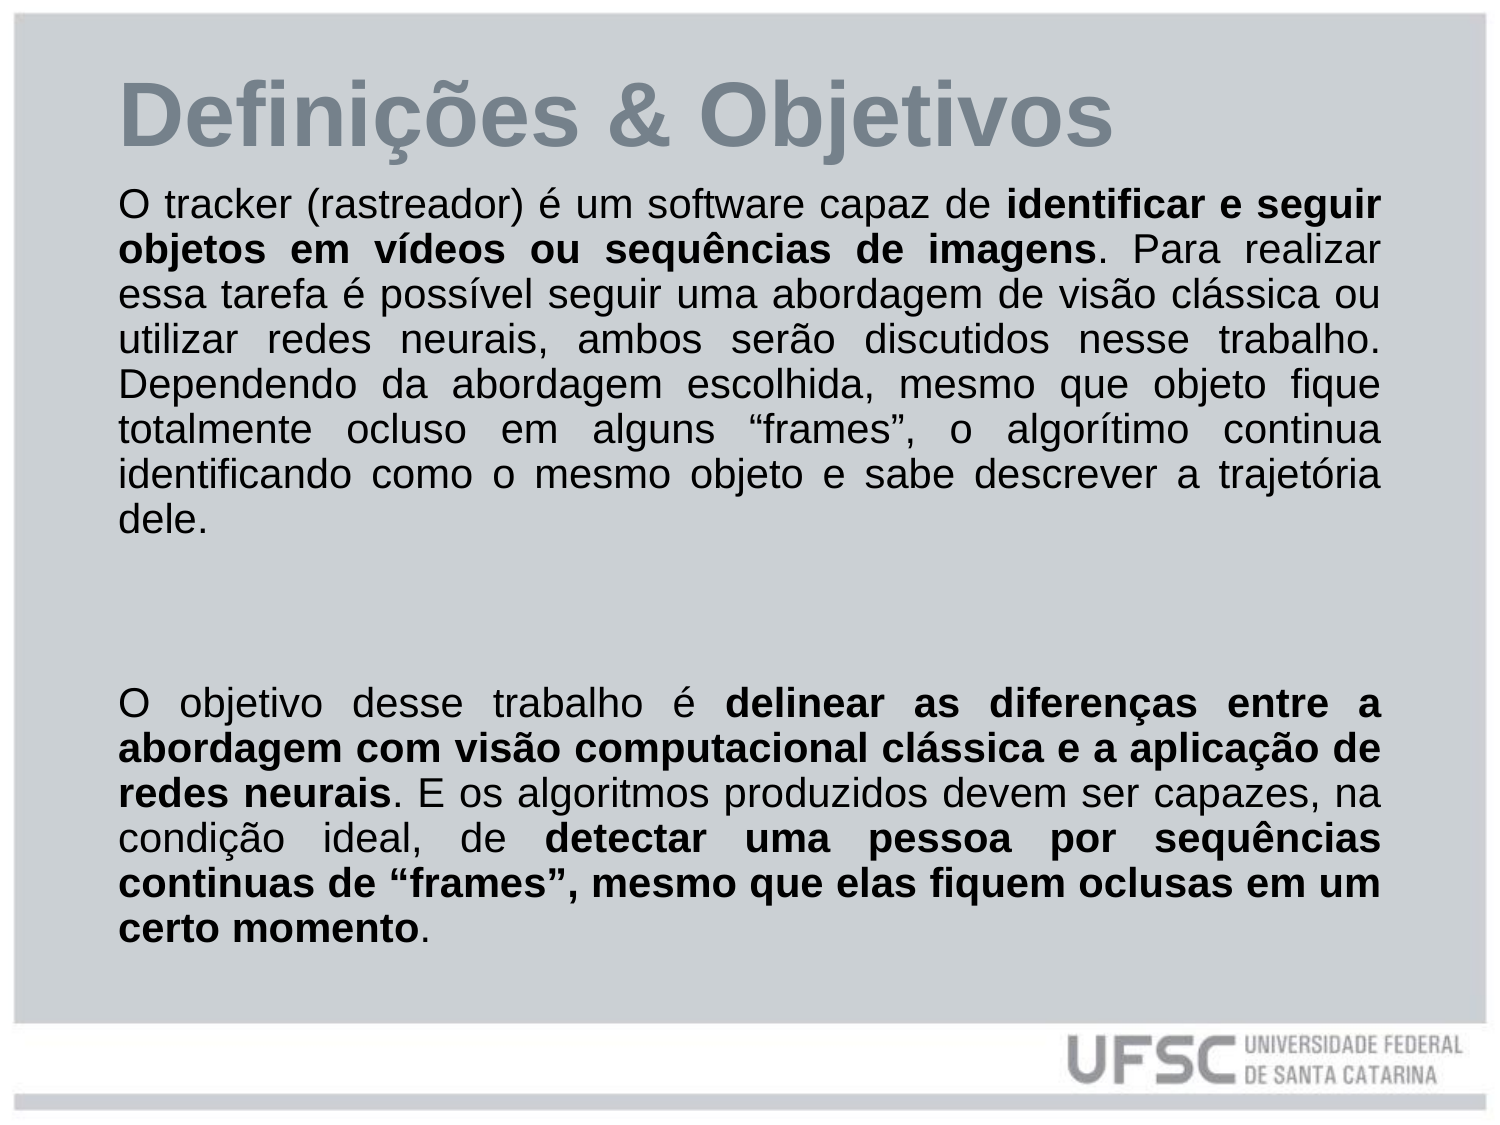

# Definições & Objetivos
O tracker (rastreador) é um software capaz de identificar e seguir objetos em vídeos ou sequências de imagens. Para realizar essa tarefa é possível seguir uma abordagem de visão clássica ou utilizar redes neurais, ambos serão discutidos nesse trabalho. Dependendo da abordagem escolhida, mesmo que objeto fique totalmente ocluso em alguns “frames”, o algorítimo continua identificando como o mesmo objeto e sabe descrever a trajetória dele.

O objetivo desse trabalho é delinear as diferenças entre a abordagem com visão computacional clássica e a aplicação de redes neurais. E os algoritmos produzidos devem ser capazes, na condição ideal, de detectar uma pessoa por sequências continuas de “frames”, mesmo que elas fiquem oclusas em um certo momento.